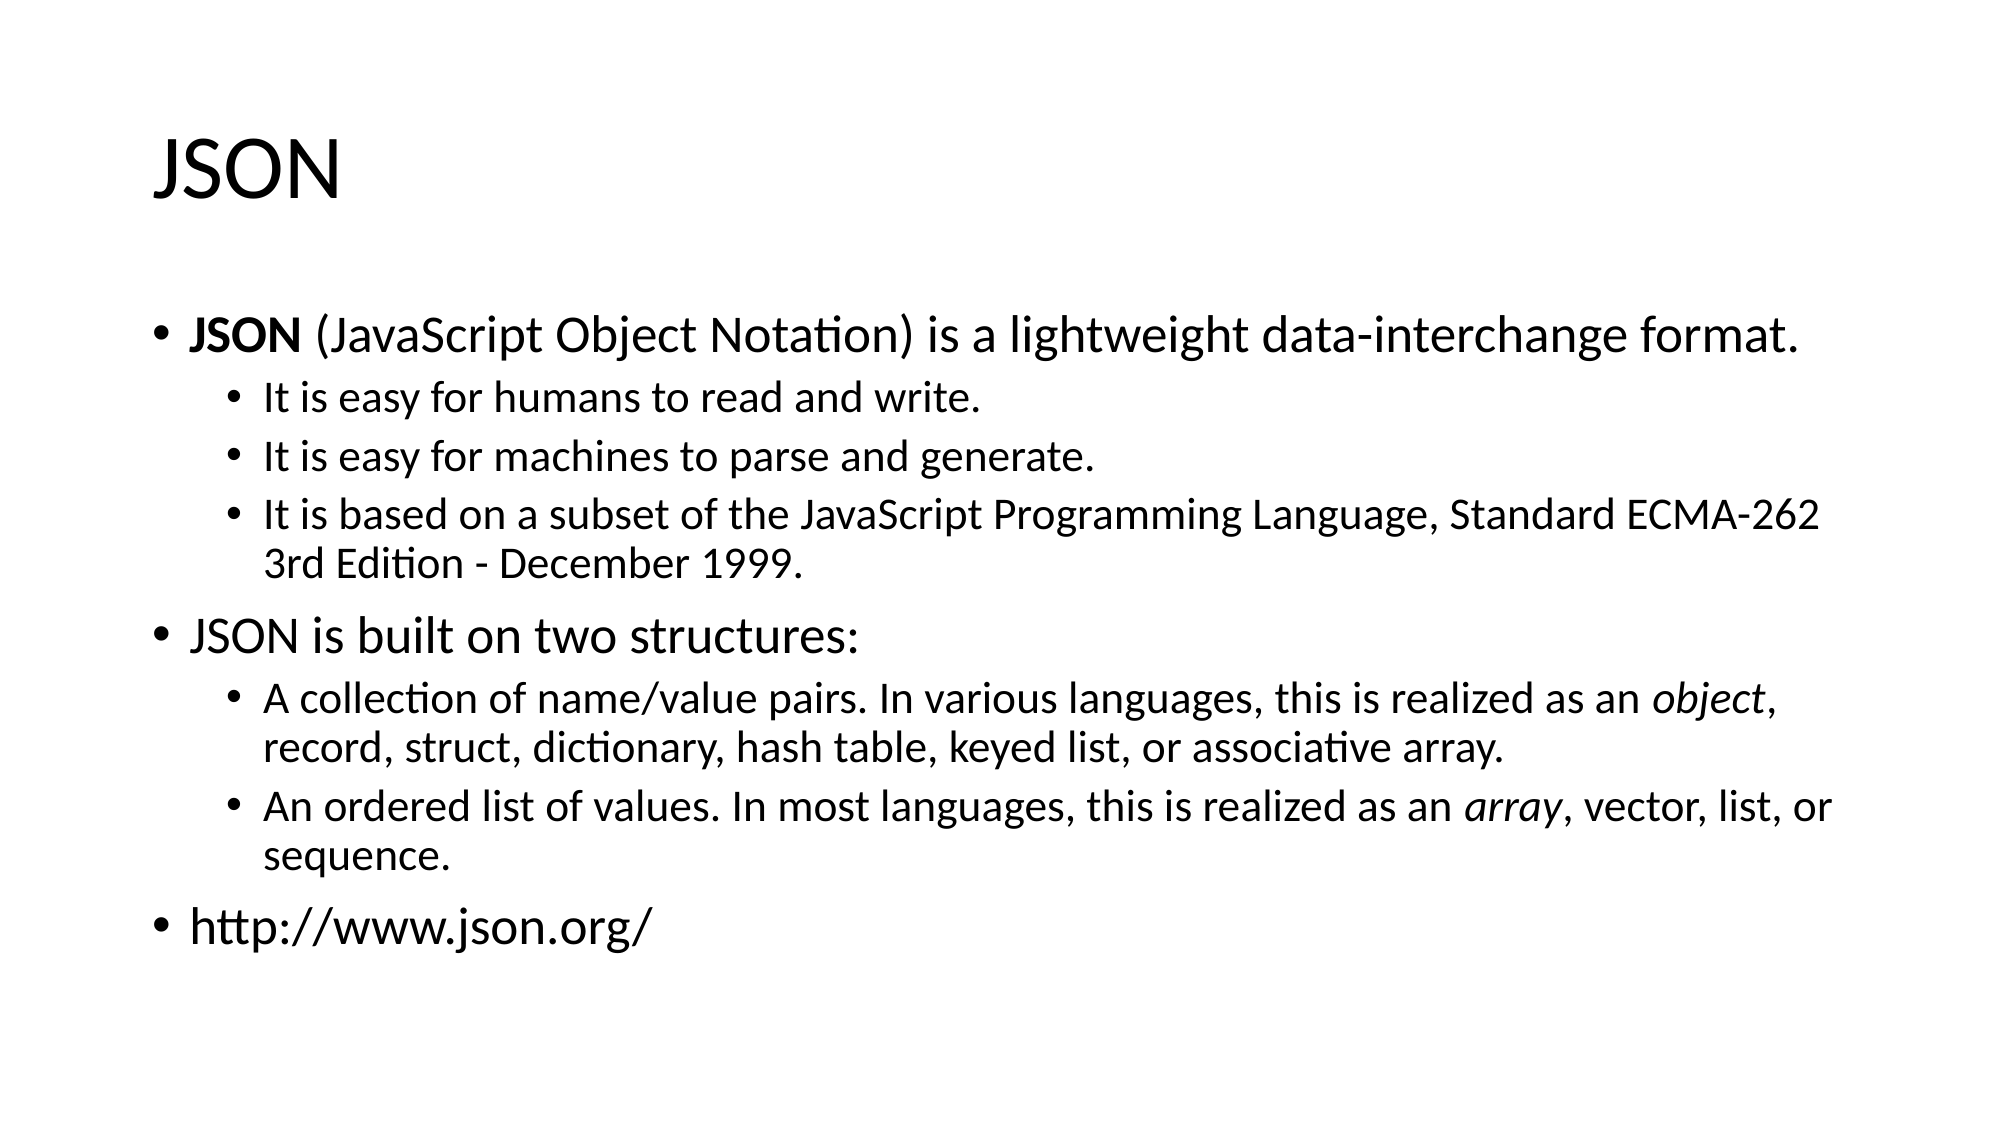

# JSON
JSON (JavaScript Object Notation) is a lightweight data-interchange format.
It is easy for humans to read and write.
It is easy for machines to parse and generate.
It is based on a subset of the JavaScript Programming Language, Standard ECMA-262 3rd Edition - December 1999.
JSON is built on two structures:
A collection of name/value pairs. In various languages, this is realized as an object, record, struct, dictionary, hash table, keyed list, or associative array.
An ordered list of values. In most languages, this is realized as an array, vector, list, or sequence.
http://www.json.org/